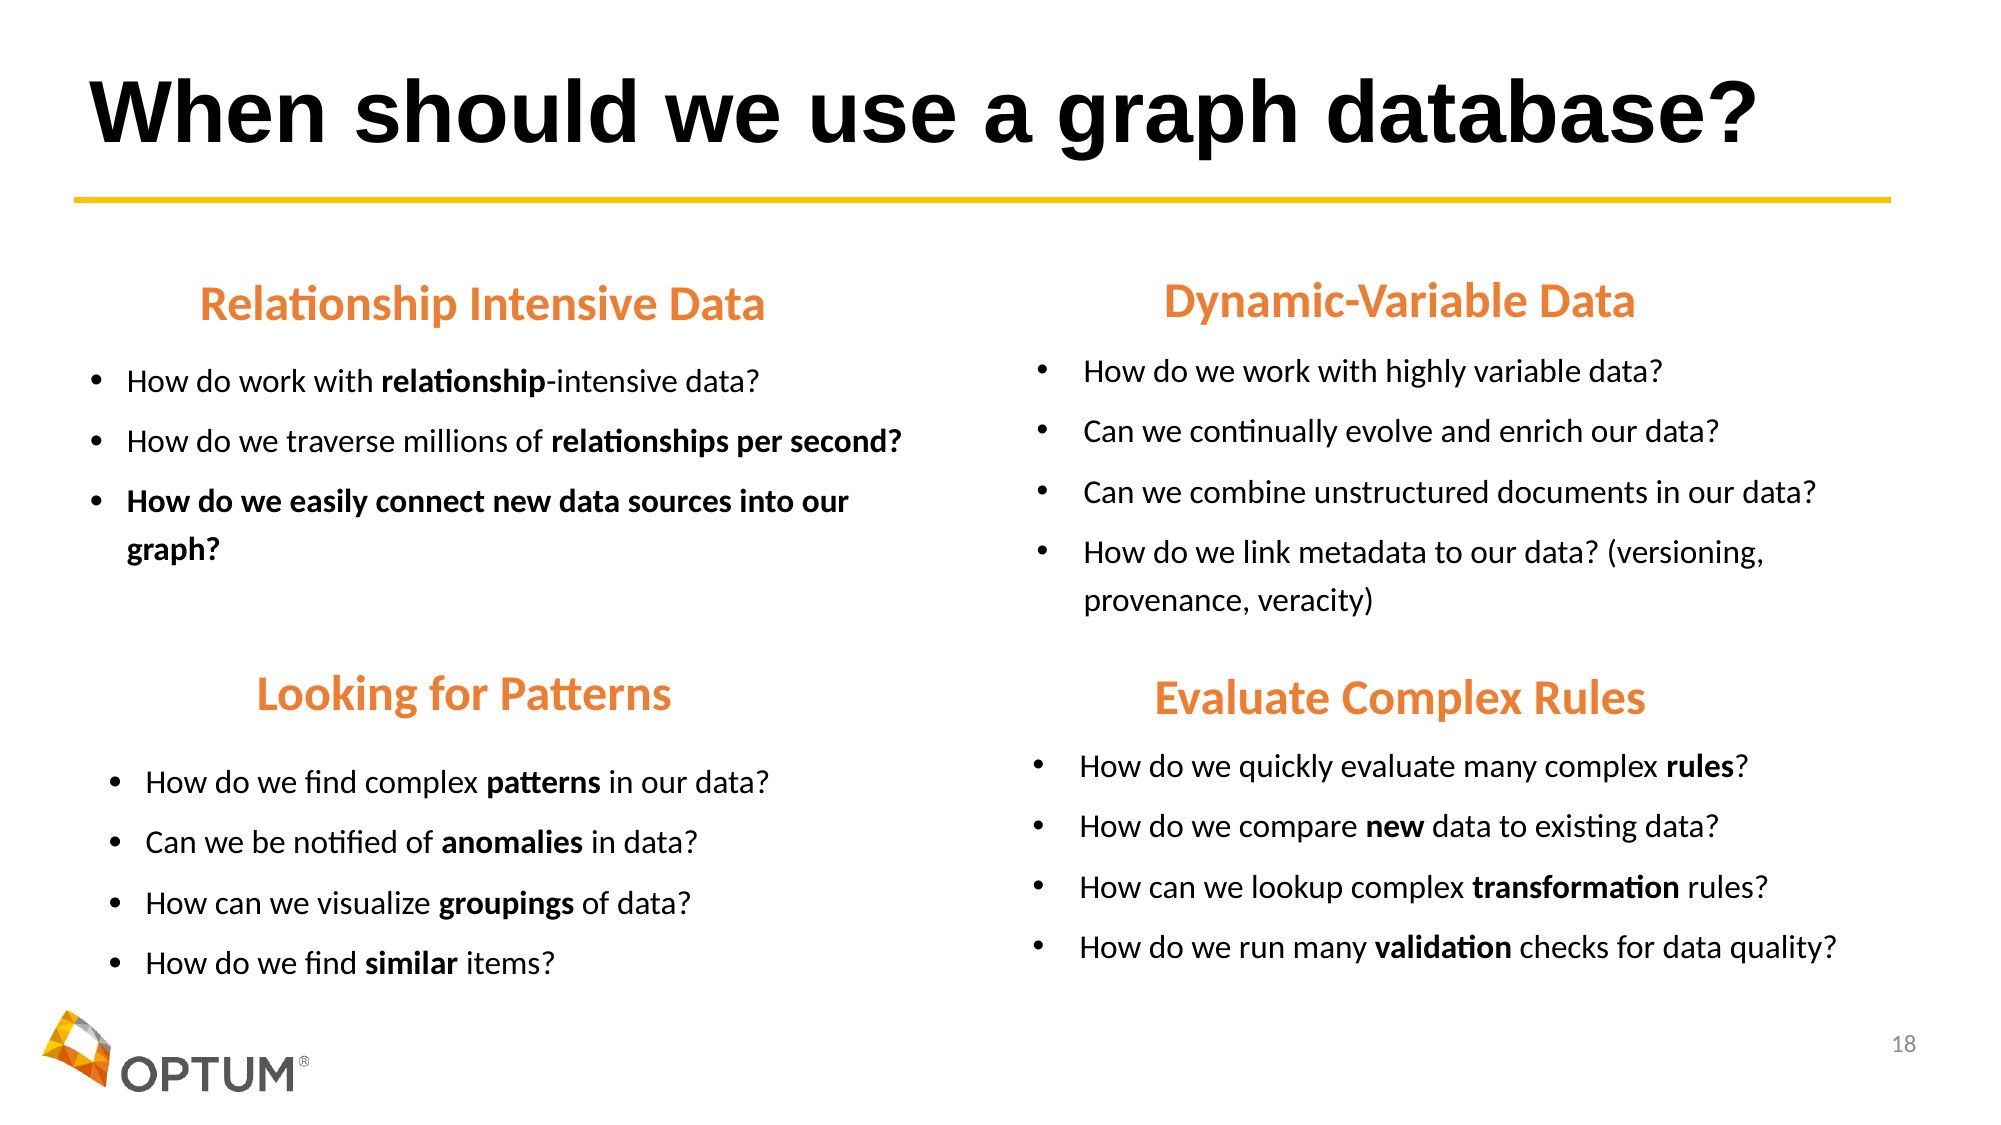

# When should we use a graph database?
Dynamic-Variable Data
Relationship Intensive Data
How do we work with highly variable data?
Can we continually evolve and enrich our data?
Can we combine unstructured documents in our data?
How do we link metadata to our data? (versioning,
provenance, veracity)
How do work with relationship-intensive data?
How do we traverse millions of relationships per second?
How do we easily connect new data sources into our graph?
Looking for Patterns
Evaluate Complex Rules
How do we quickly evaluate many complex rules?
How do we compare new data to existing data?
How can we lookup complex transformation rules?
How do we run many validation checks for data quality?
How do we find complex patterns in our data?
Can we be notified of anomalies in data?
How can we visualize groupings of data?
How do we find similar items?

18